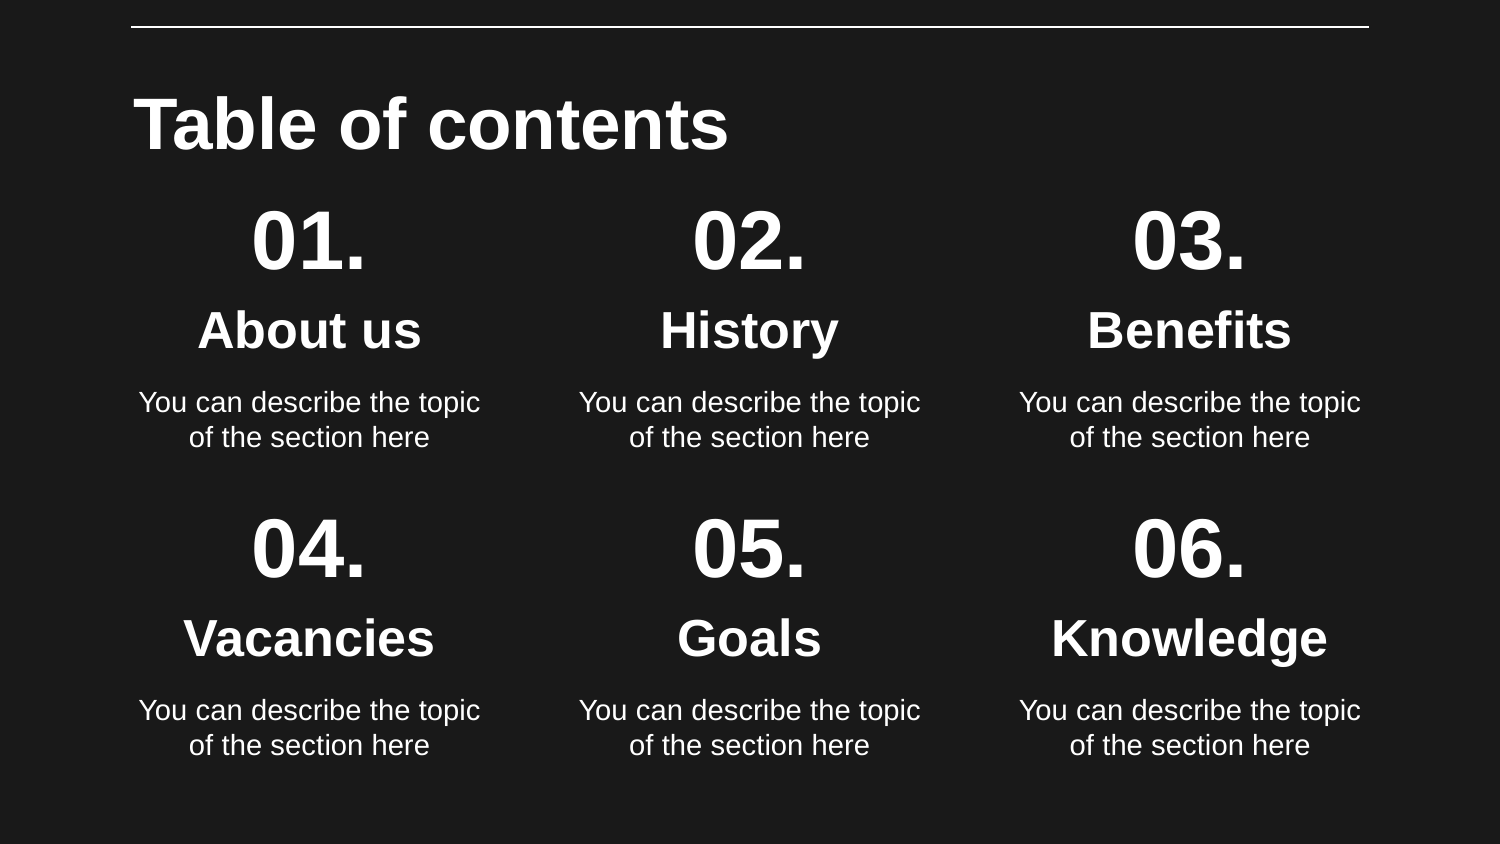

Table of contents
01.
02.
03.
# About us
History
Benefits
You can describe the topic of the section here
You can describe the topic of the section here
You can describe the topic of the section here
04.
05.
06.
Vacancies
Goals
Knowledge
You can describe the topic of the section here
You can describe the topic of the section here
You can describe the topic of the section here